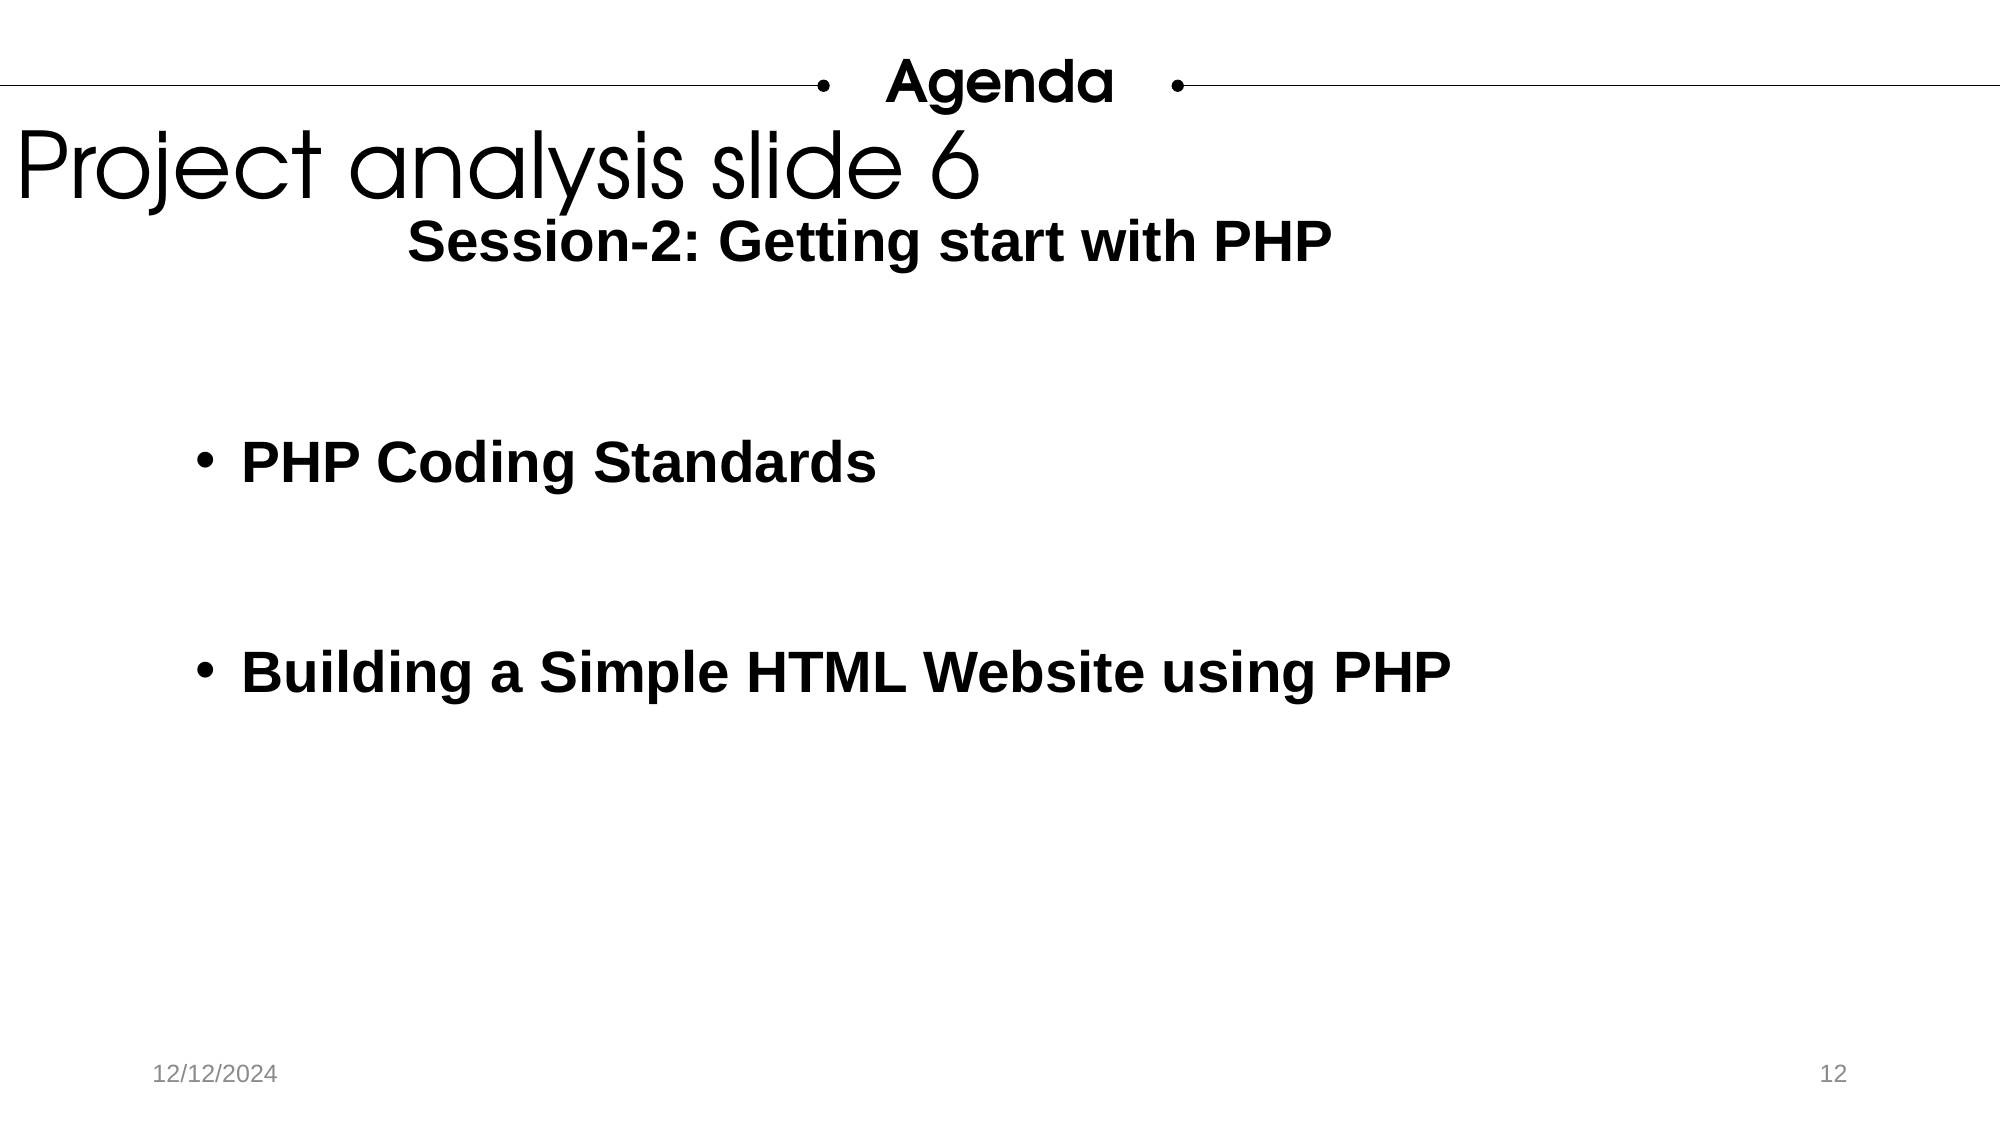

Agenda
Project analysis slide 6
		Session-2: Getting start with PHP
PHP Coding Standards

Building a Simple HTML Website using PHP
12/12/2024
12